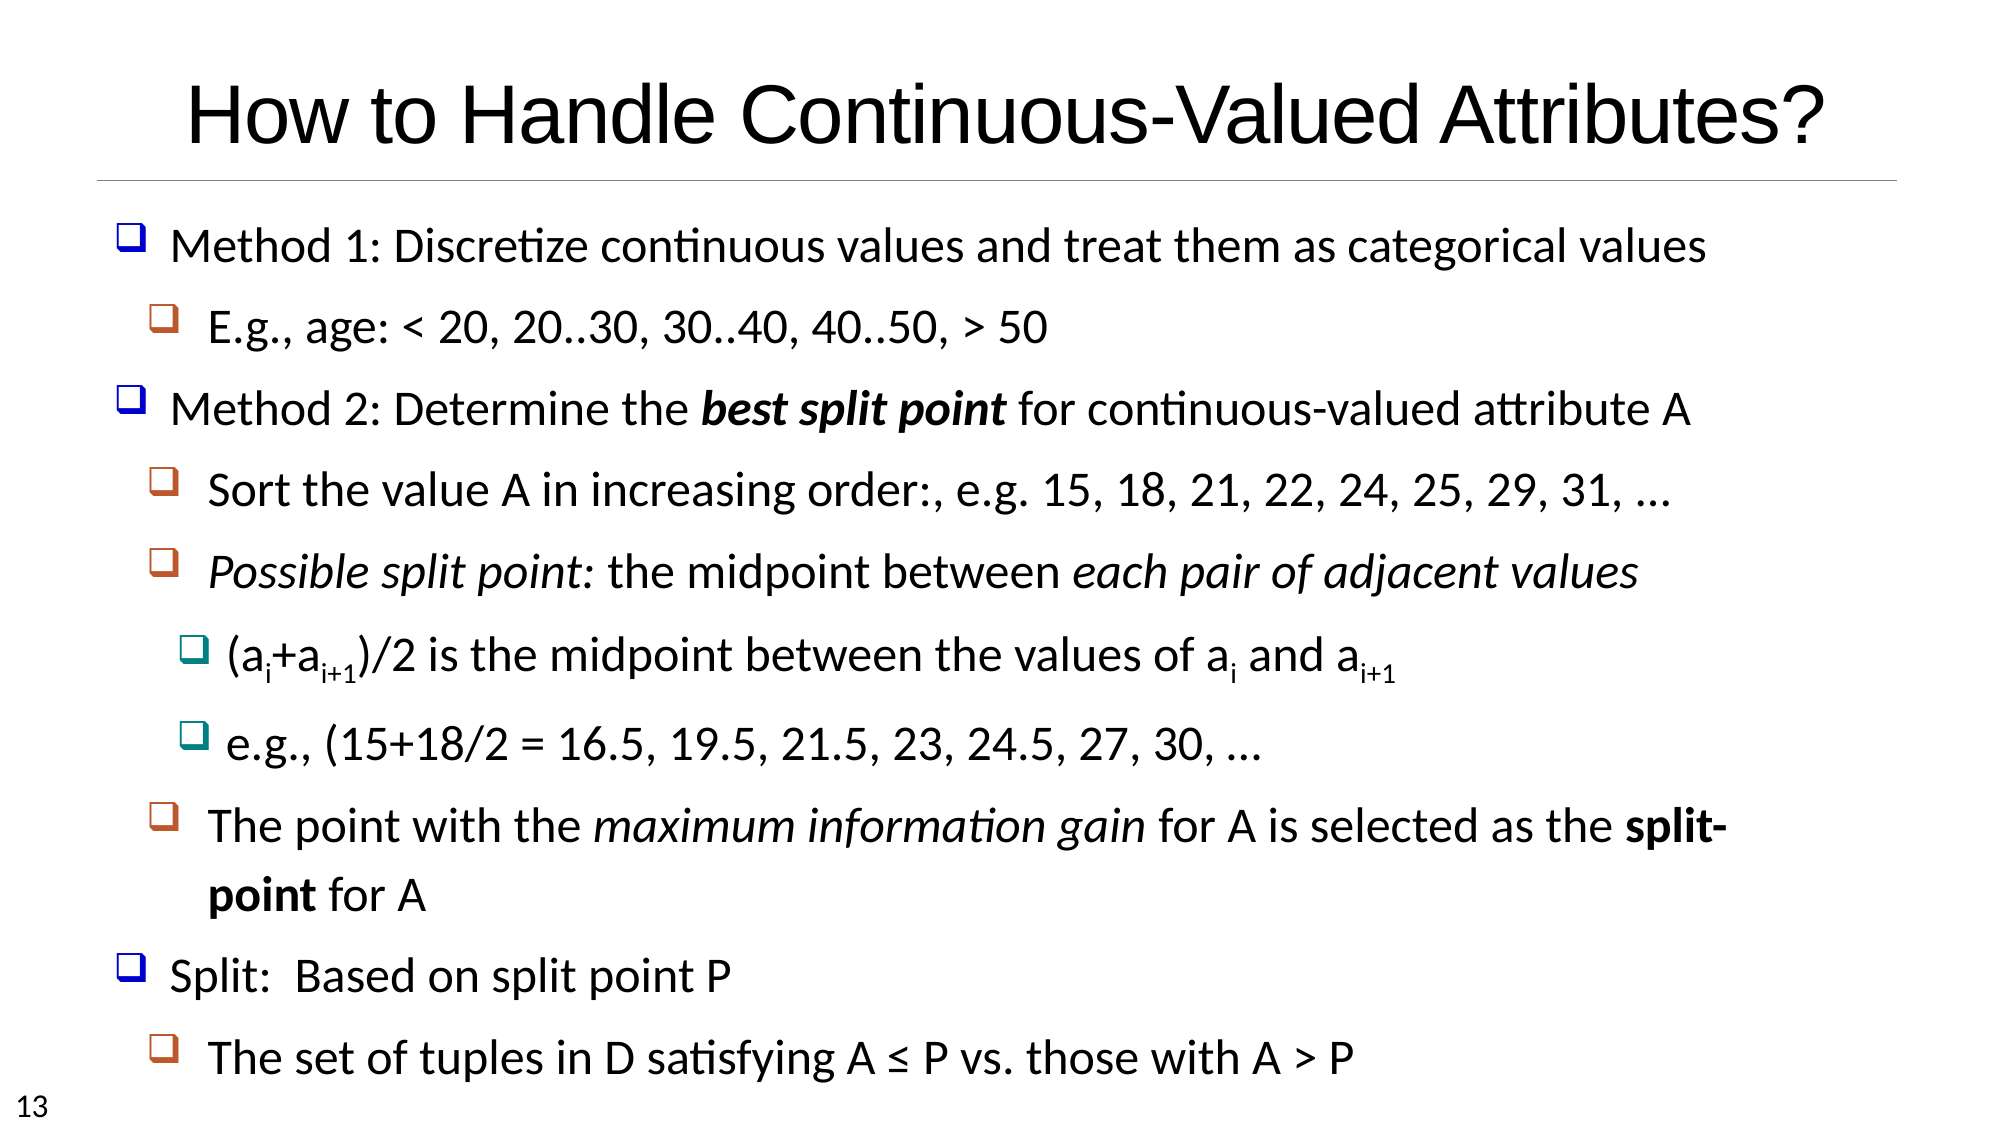

# How to Handle Continuous-Valued Attributes?
Method 1: Discretize continuous values and treat them as categorical values
E.g., age: < 20, 20..30, 30..40, 40..50, > 50
Method 2: Determine the best split point for continuous-valued attribute A
Sort the value A in increasing order:, e.g. 15, 18, 21, 22, 24, 25, 29, 31, …
Possible split point: the midpoint between each pair of adjacent values
(ai+ai+1)/2 is the midpoint between the values of ai and ai+1
e.g., (15+18/2 = 16.5, 19.5, 21.5, 23, 24.5, 27, 30, …
The point with the maximum information gain for A is selected as the split-point for A
Split:  Based on split point P
The set of tuples in D satisfying A ≤ P vs. those with A > P